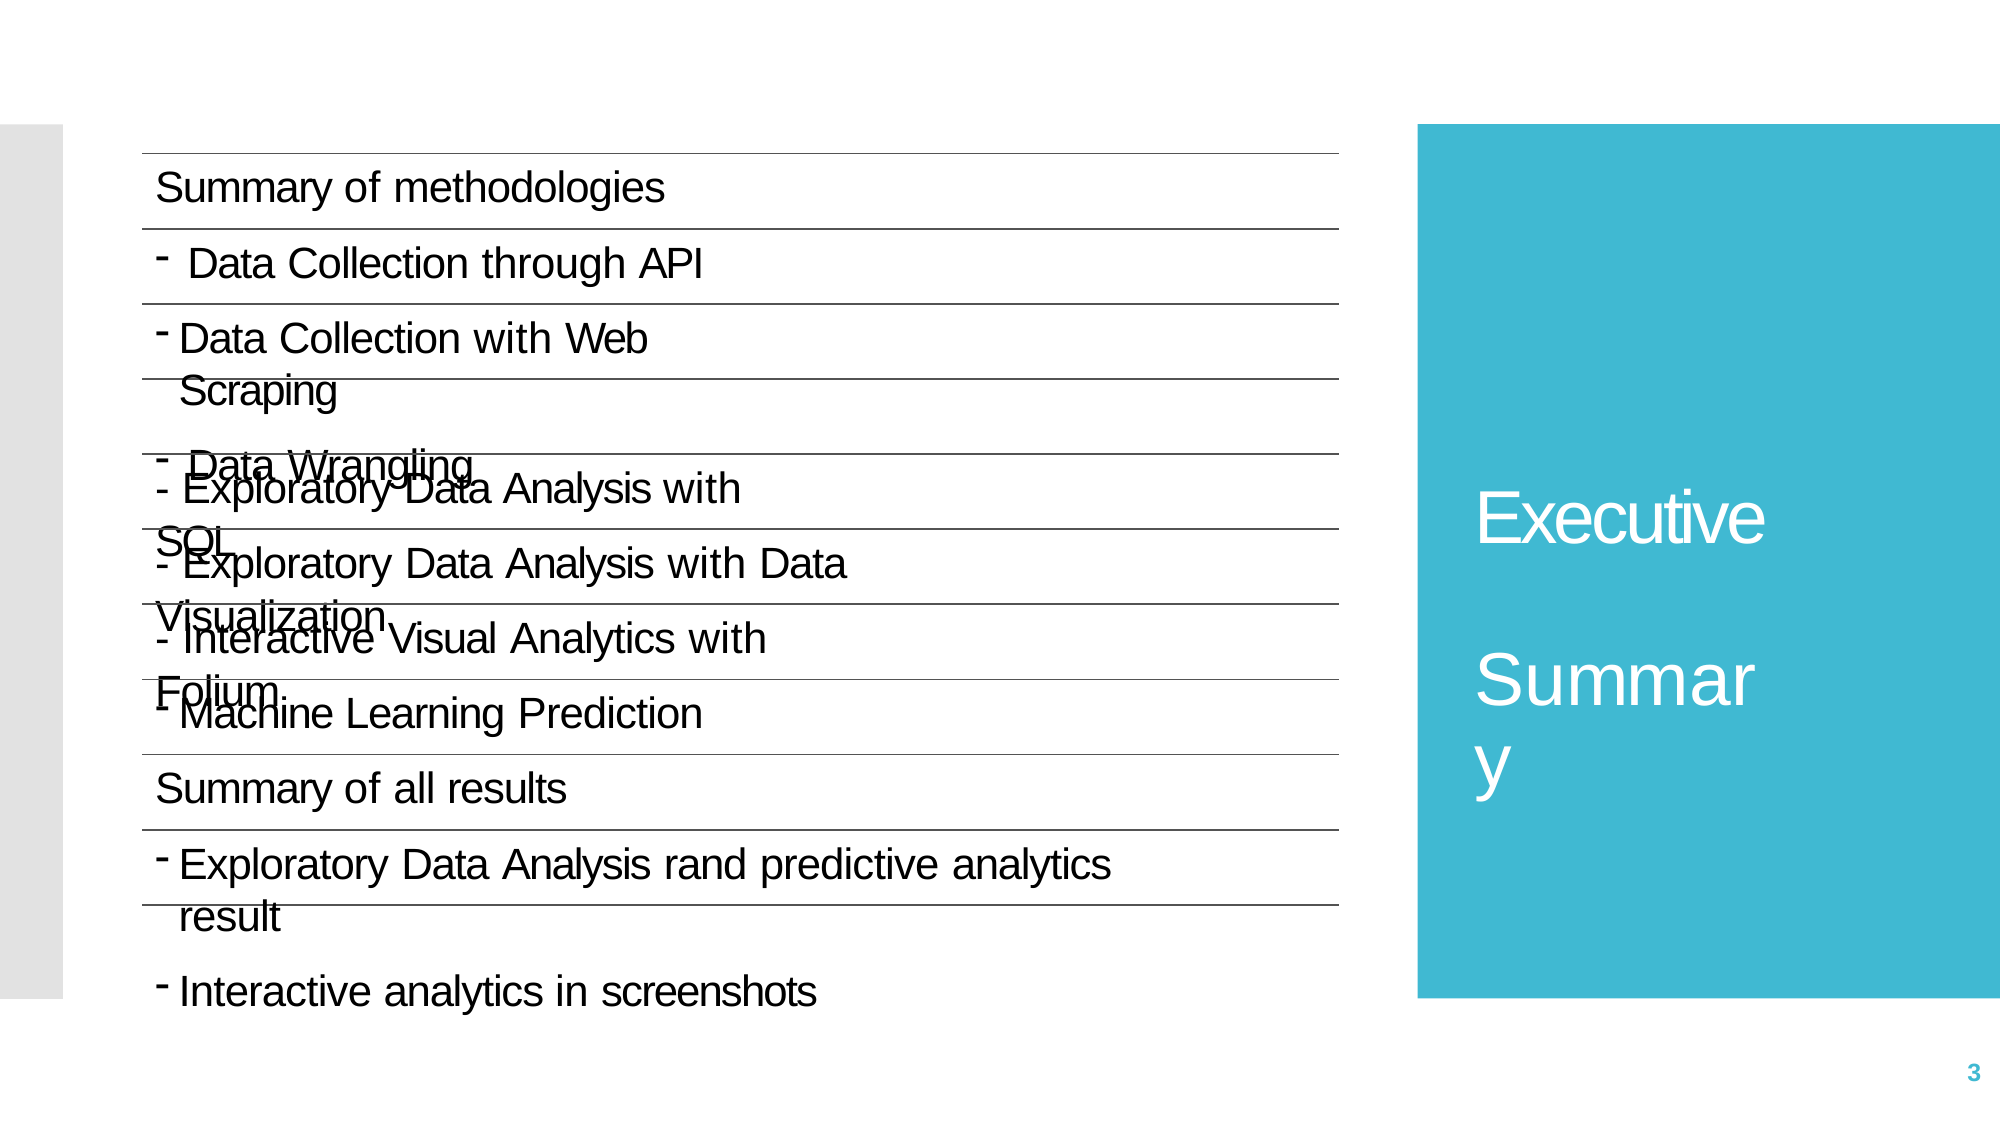

Summary of methodologies
Data Collection through API
Data Collection with Web Scraping
Data Wrangling

- Exploratory Data Analysis with SQL
Executive  Summary

- Exploratory Data Analysis with Data Visualization

- Interactive Visual Analytics with Folium
Machine Learning Prediction
Summary of all results
Exploratory Data Analysis rand predictive analytics result
Interactive analytics in screenshots

3